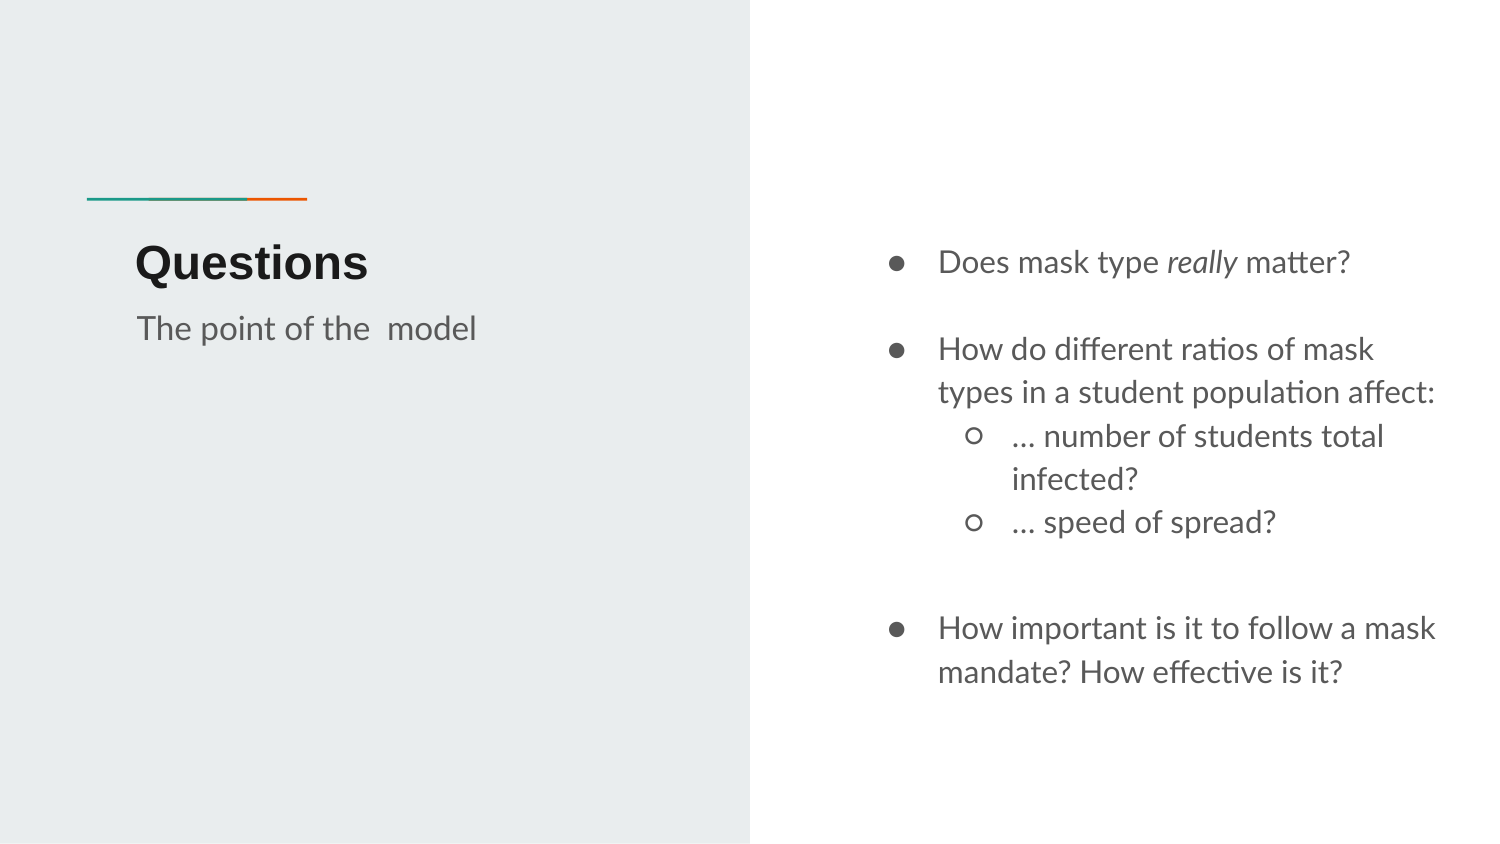

# Questions
Does mask type really matter?

How do different ratios of mask types in a student population affect:
… number of students total infected?
… speed of spread?

How important is it to follow a mask mandate? How effective is it?
The point of the  model